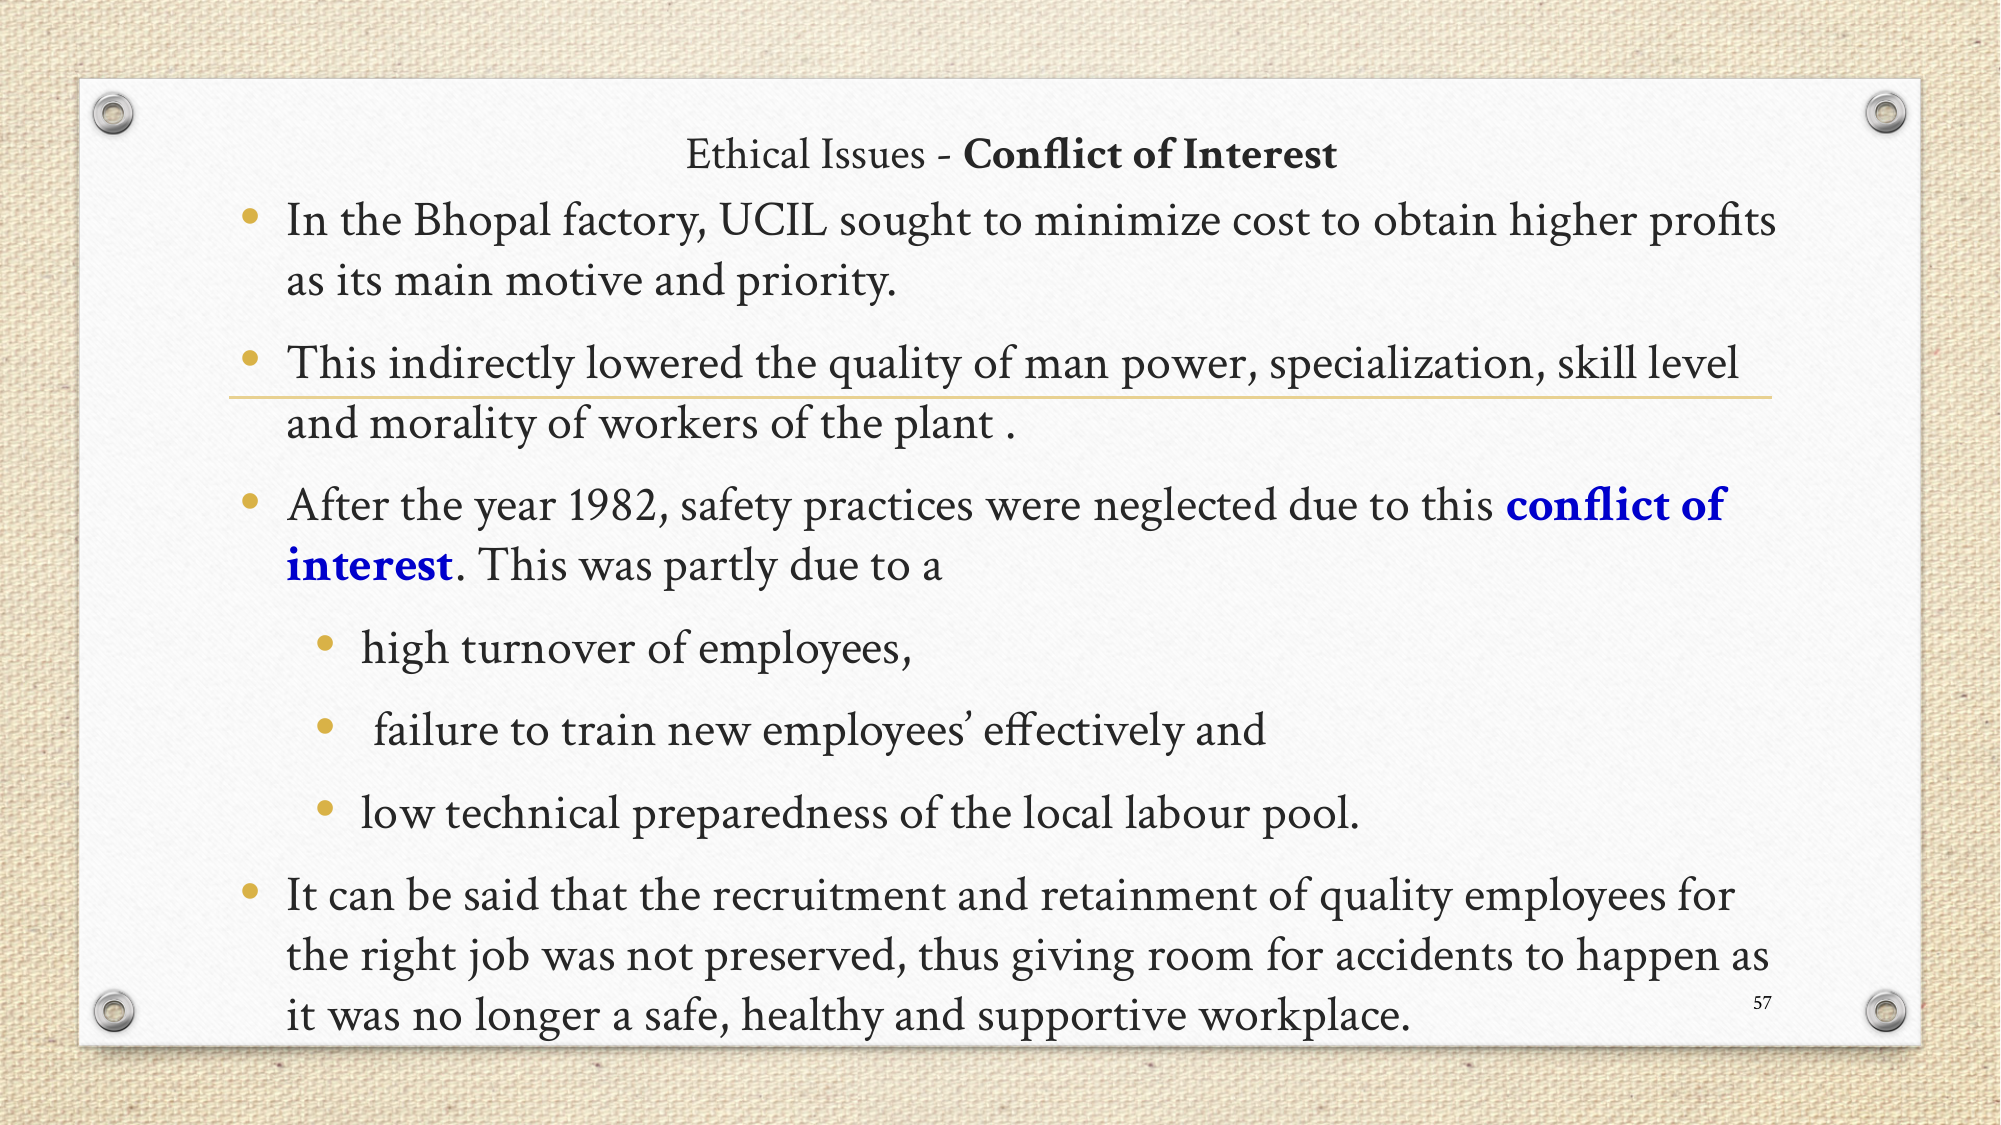

# Ethical Issues - Conflict of Interest
In the Bhopal factory, UCIL sought to minimize cost to obtain higher profits as its main motive and priority.
This indirectly lowered the quality of man power, specialization, skill level and morality of workers of the plant .
After the year 1982, safety practices were neglected due to this conflict of interest. This was partly due to a
high turnover of employees,
 failure to train new employees’ effectively and
low technical preparedness of the local labour pool.
It can be said that the recruitment and retainment of quality employees for the right job was not preserved, thus giving room for accidents to happen as it was no longer a safe, healthy and supportive workplace.

57